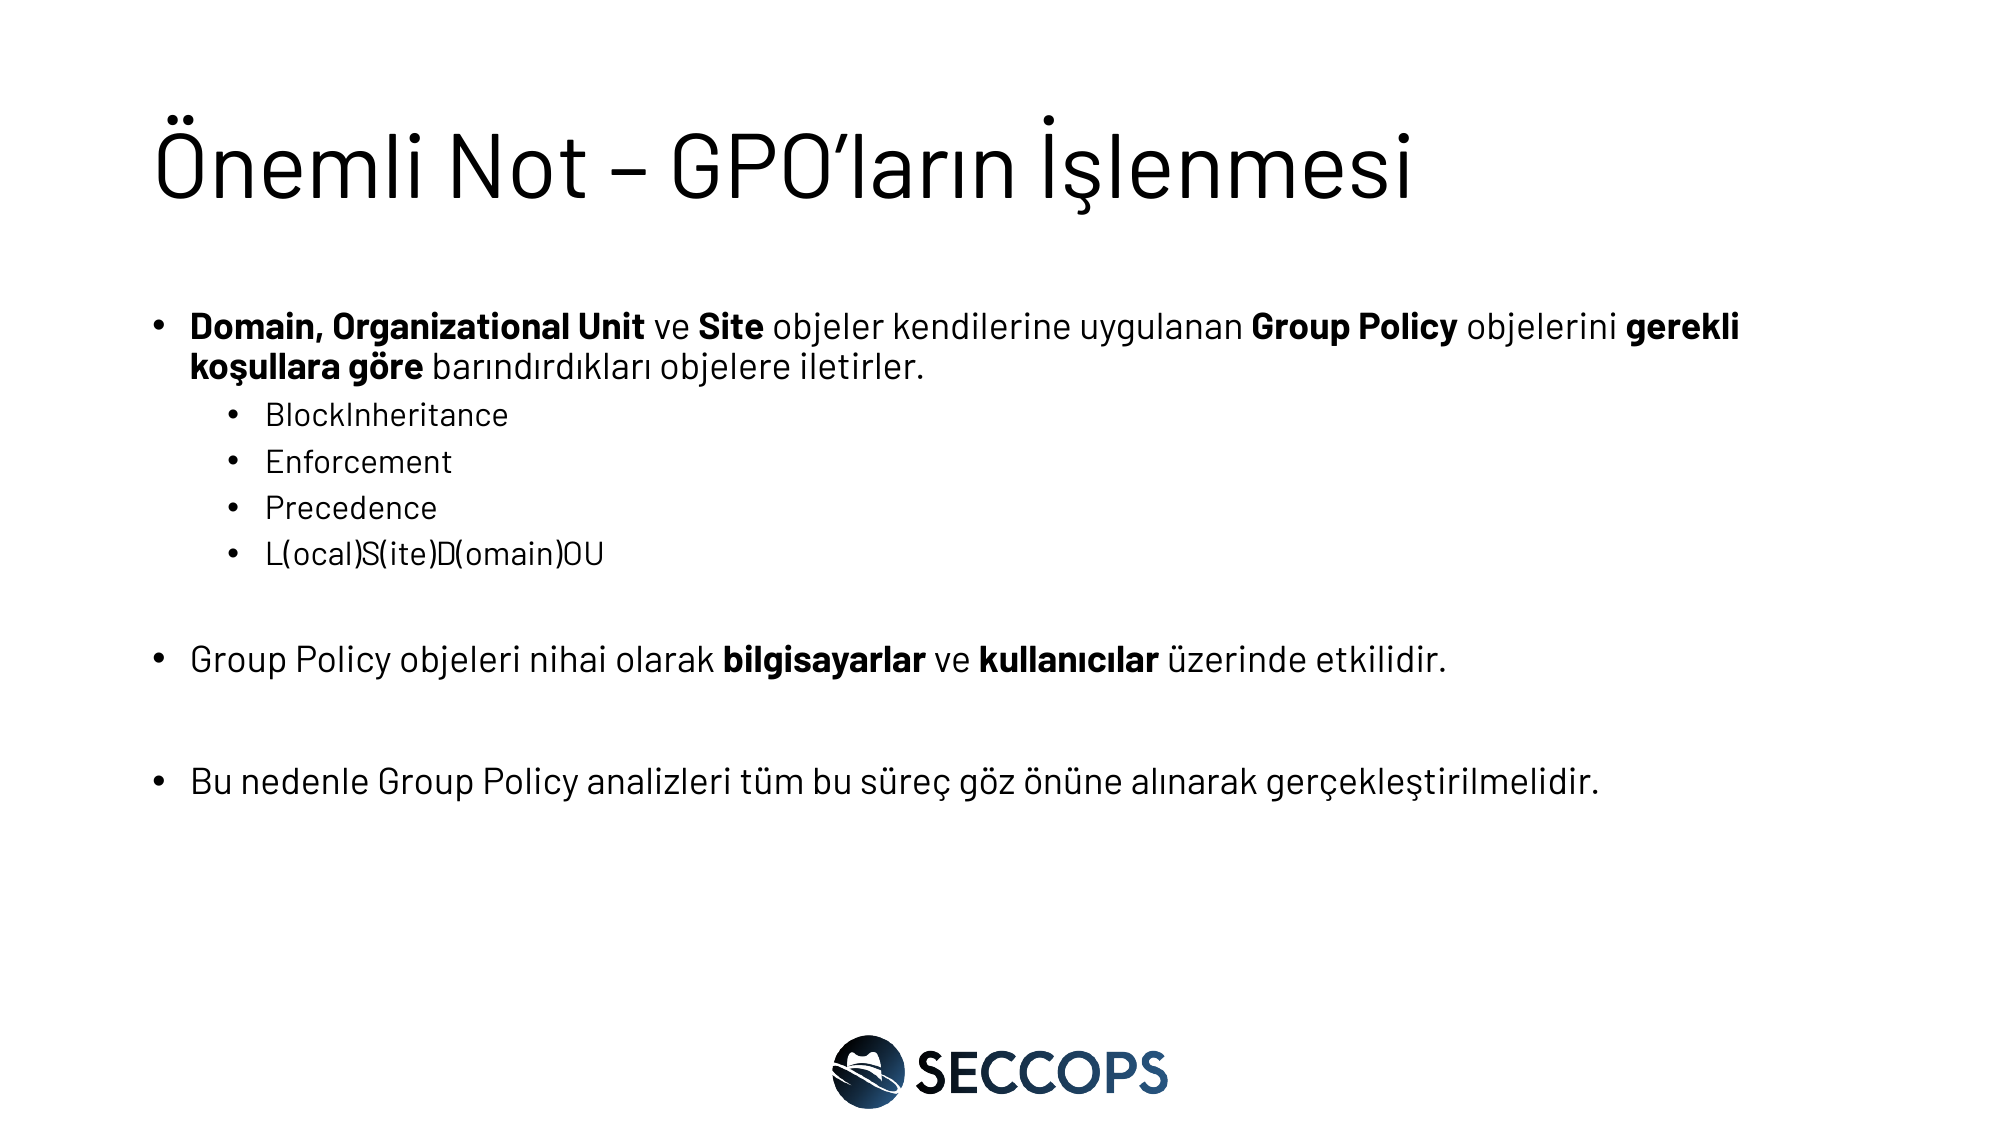

# Önemli Not – GPO’ların İşlenmesi
Domain, Organizational Unit ve Site objeler kendilerine uygulanan Group Policy objelerini gerekli koşullara göre barındırdıkları objelere iletirler.
BlockInheritance
Enforcement
Precedence
L(ocal)S(ite)D(omain)OU

Group Policy objeleri nihai olarak bilgisayarlar ve kullanıcılar üzerinde etkilidir.

Bu nedenle Group Policy analizleri tüm bu süreç göz önüne alınarak gerçekleştirilmelidir.